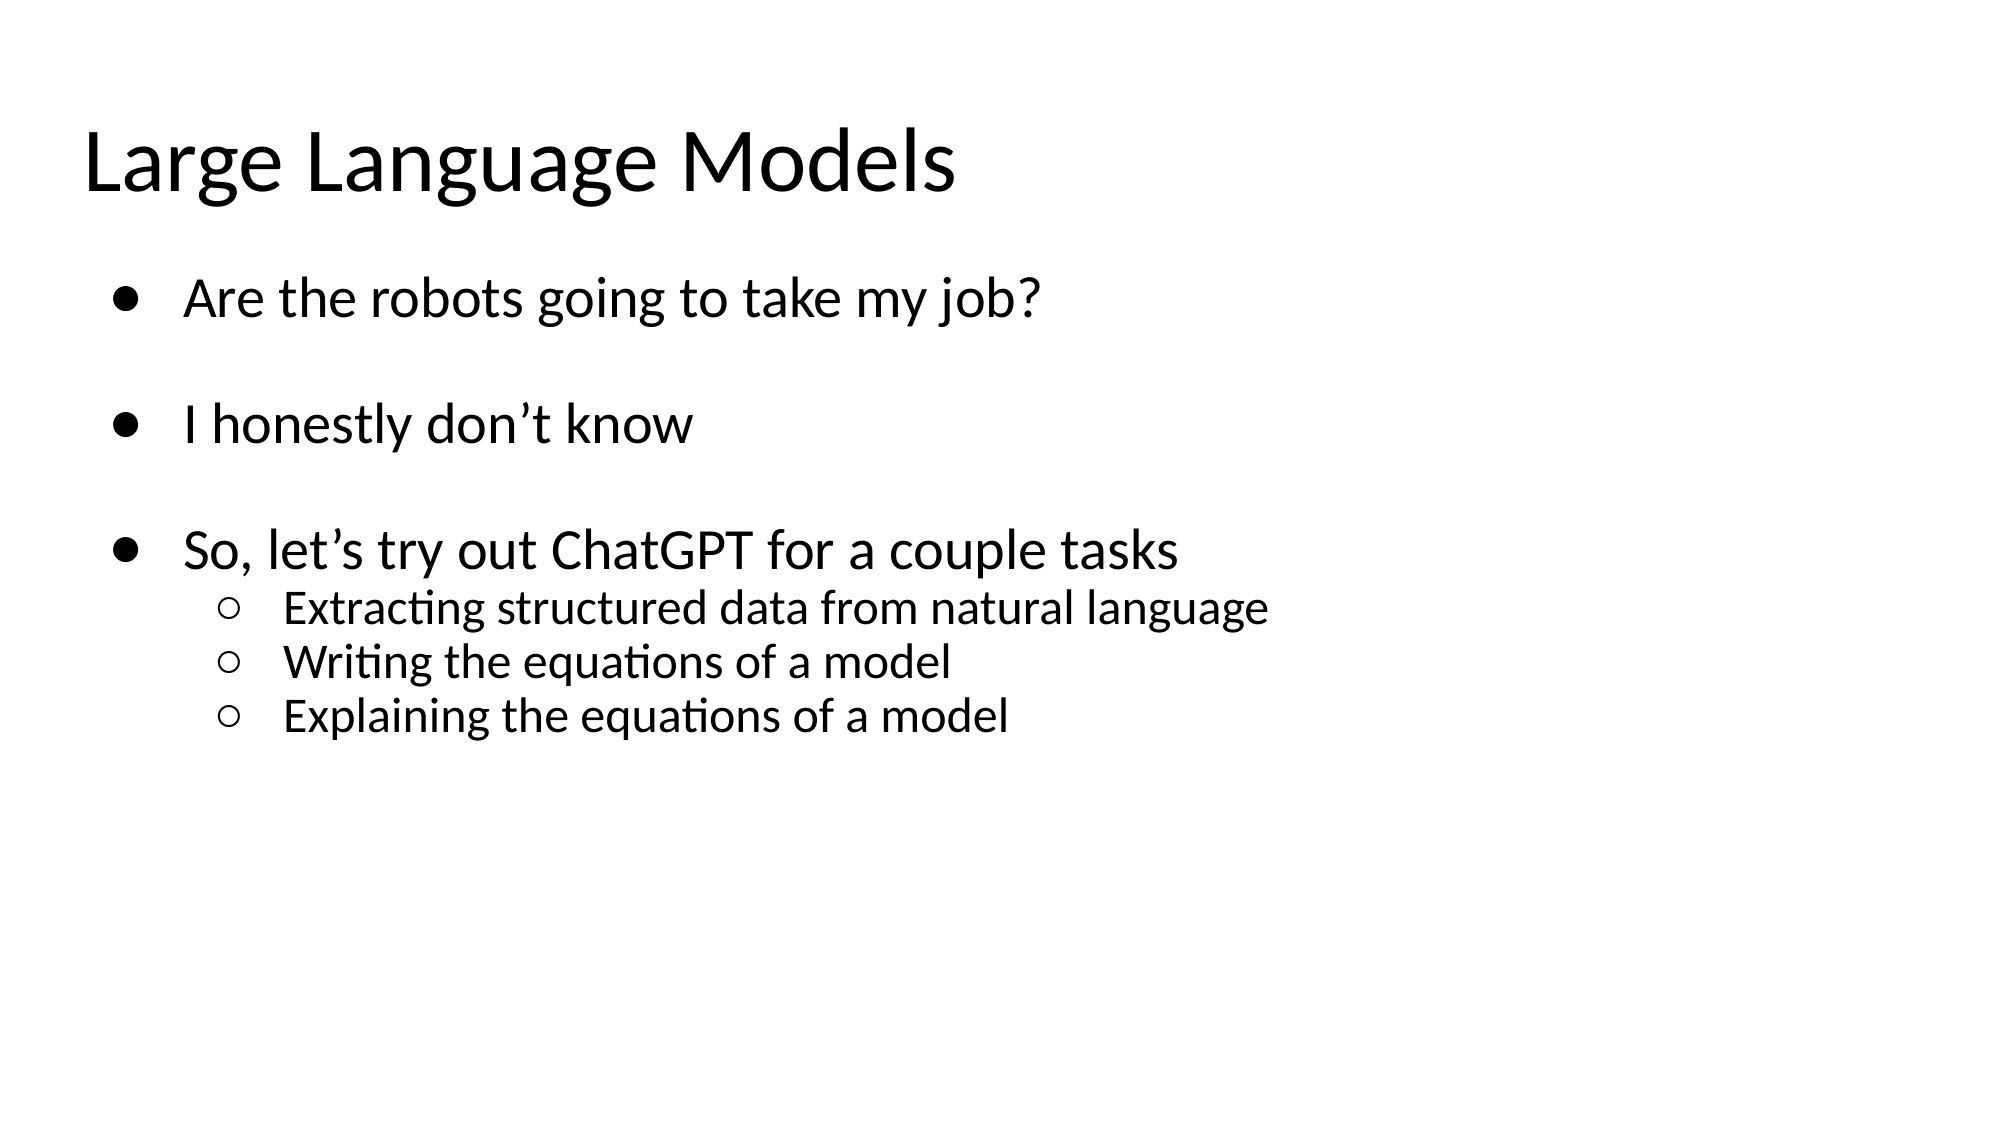

# Large Language Models
Are the robots going to take my job?

I honestly don’t know

So, let’s try out ChatGPT for a couple tasks
Extracting structured data from natural language
Writing the equations of a model
Explaining the equations of a model